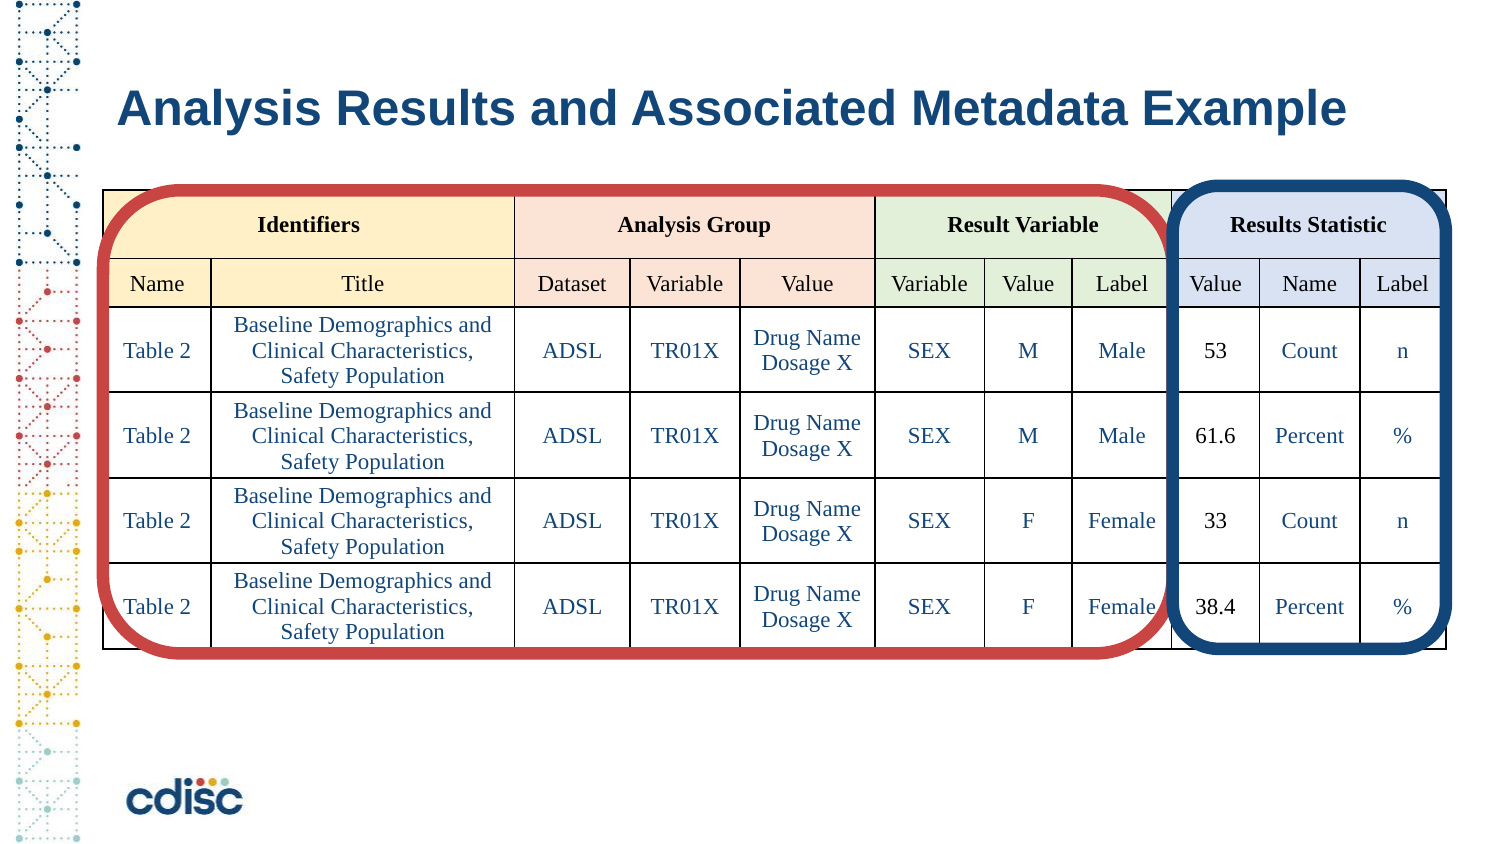

# Analysis Results and Associated Metadata Example

| Identifiers |  | Analysis Group |  |  | Result Variable |  |  | Results Statistic |  |  |
| --- | --- | --- | --- | --- | --- | --- | --- | --- | --- | --- |
| Name | Title | Dataset | Variable | Value | Variable | Value | Label | Value | Name | Label |
| Table 2 | Baseline Demographics and Clinical Characteristics, Safety Population | ADSL | TR01X | Drug Name Dosage X | SEX | M | Male | 53 | Count | n |
| Table 2 | Baseline Demographics and Clinical Characteristics, Safety Population | ADSL | TR01X | Drug Name Dosage X | SEX | M | Male | 61.6 | Percent | % |
| Table 2 | Baseline Demographics and Clinical Characteristics, Safety Population | ADSL | TR01X | Drug Name Dosage X | SEX | F | Female | 33 | Count | n |
| Table 2 | Baseline Demographics and Clinical Characteristics, Safety Population | ADSL | TR01X | Drug Name Dosage X | SEX | F | Female | 38.4 | Percent | % |